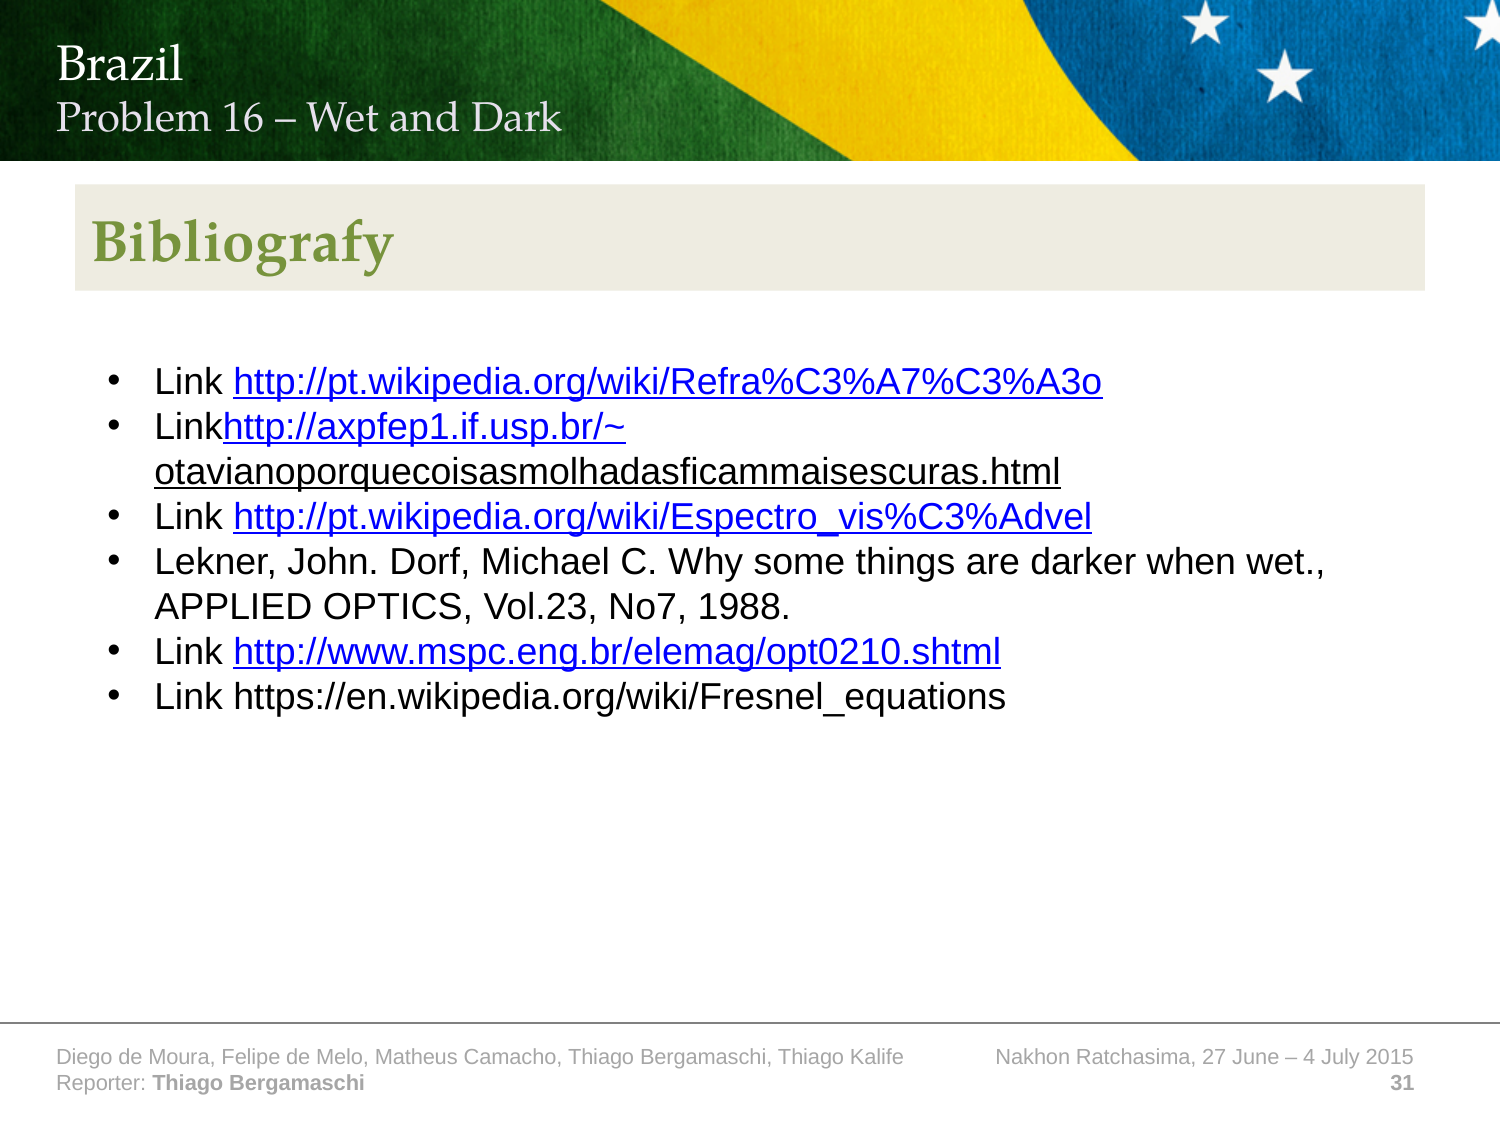

# Bibliografy
Link http://pt.wikipedia.org/wiki/Refra%C3%A7%C3%A3o
Linkhttp://axpfep1.if.usp.br/~otavianoporquecoisasmolhadasficammaisescuras.html
Link http://pt.wikipedia.org/wiki/Espectro_vis%C3%Advel
Lekner, John. Dorf, Michael C. Why some things are darker when wet., APPLIED OPTICS, Vol.23, No7, 1988.
Link http://www.mspc.eng.br/elemag/opt0210.shtml
Link https://en.wikipedia.org/wiki/Fresnel_equations